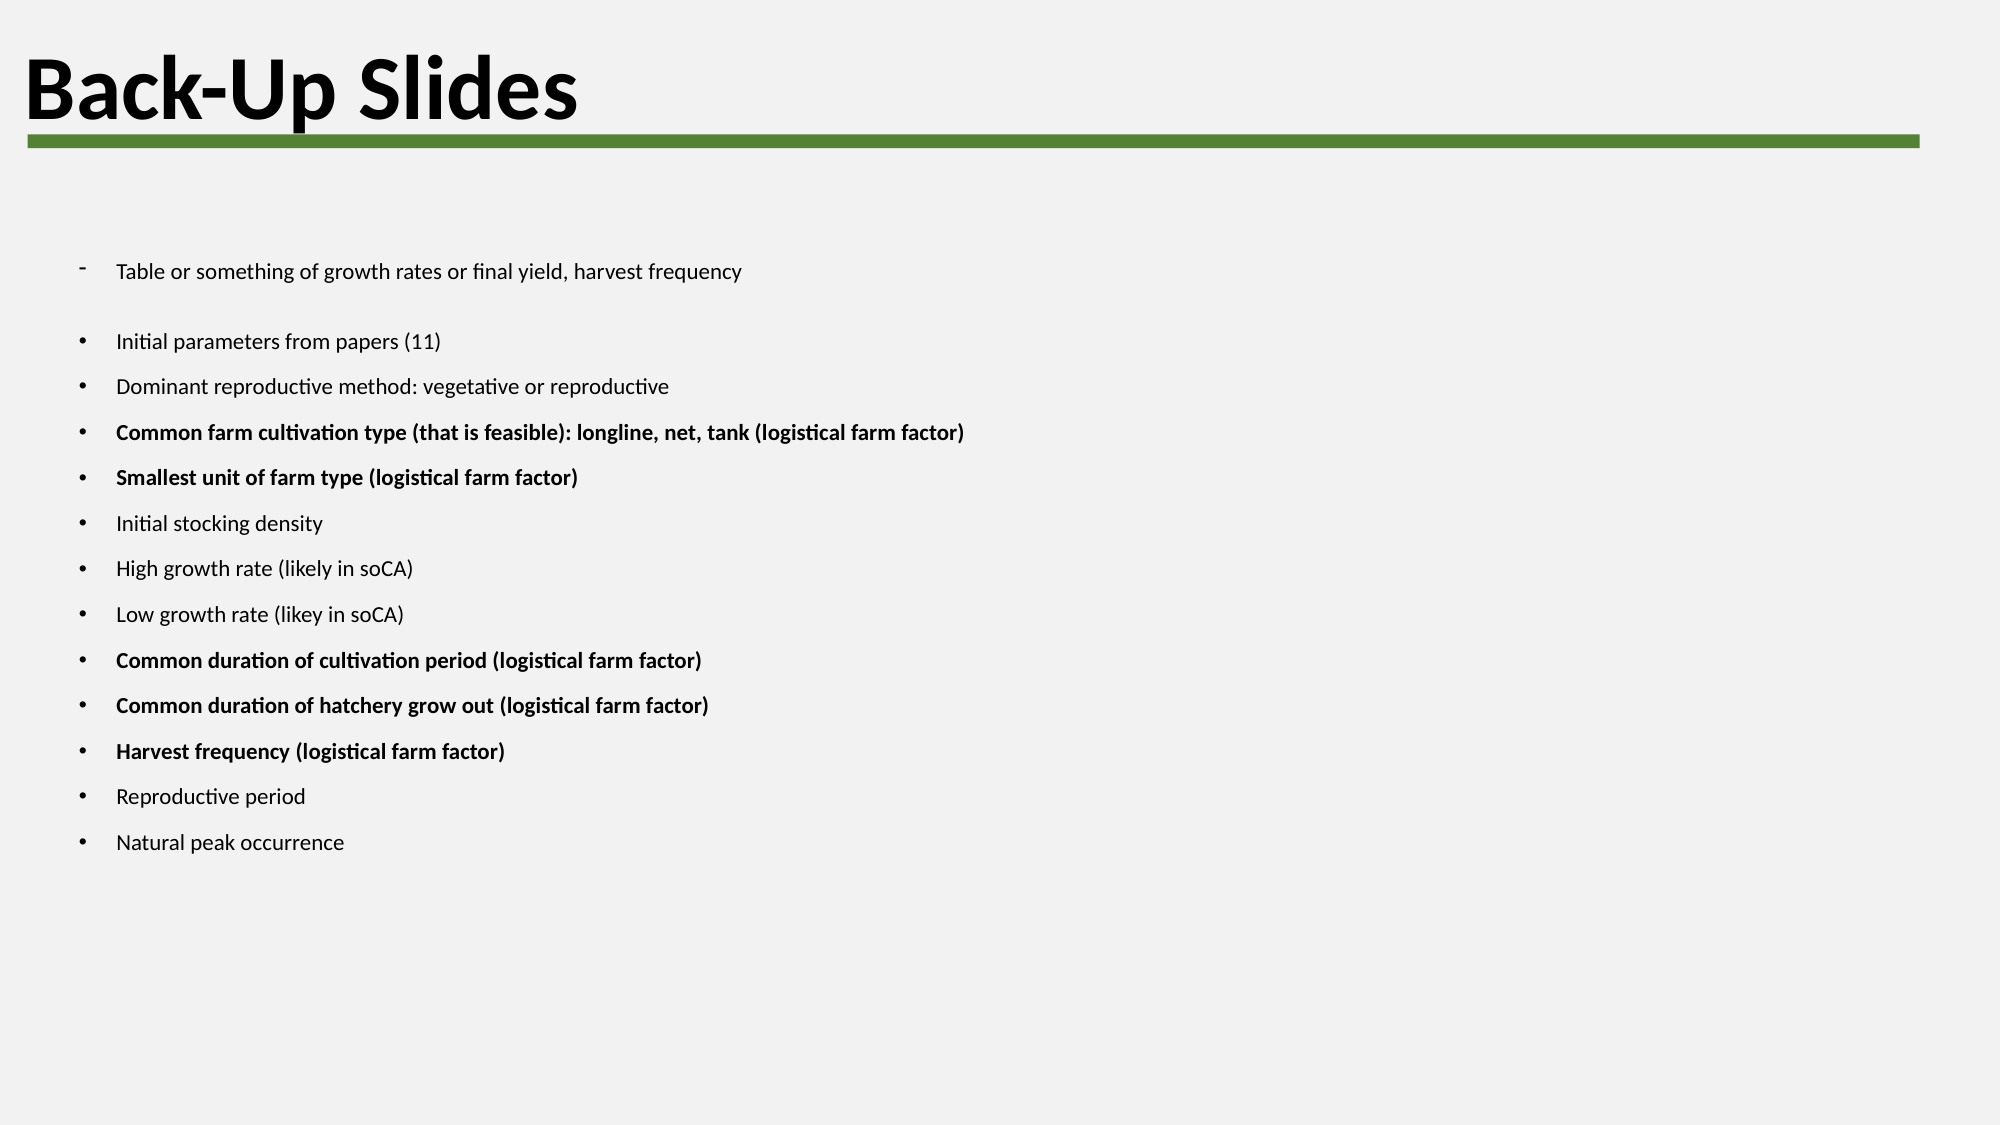

Back-Up Slides

Table or something of growth rates or final yield, harvest frequency

Initial parameters from papers (11)
Dominant reproductive method: vegetative or reproductive
Common farm cultivation type (that is feasible): longline, net, tank (logistical farm factor)
Smallest unit of farm type (logistical farm factor)
Initial stocking density
High growth rate (likely in soCA)
Low growth rate (likey in soCA)
Common duration of cultivation period (logistical farm factor)
Common duration of hatchery grow out (logistical farm factor)
Harvest frequency (logistical farm factor)
Reproductive period
Natural peak occurrence